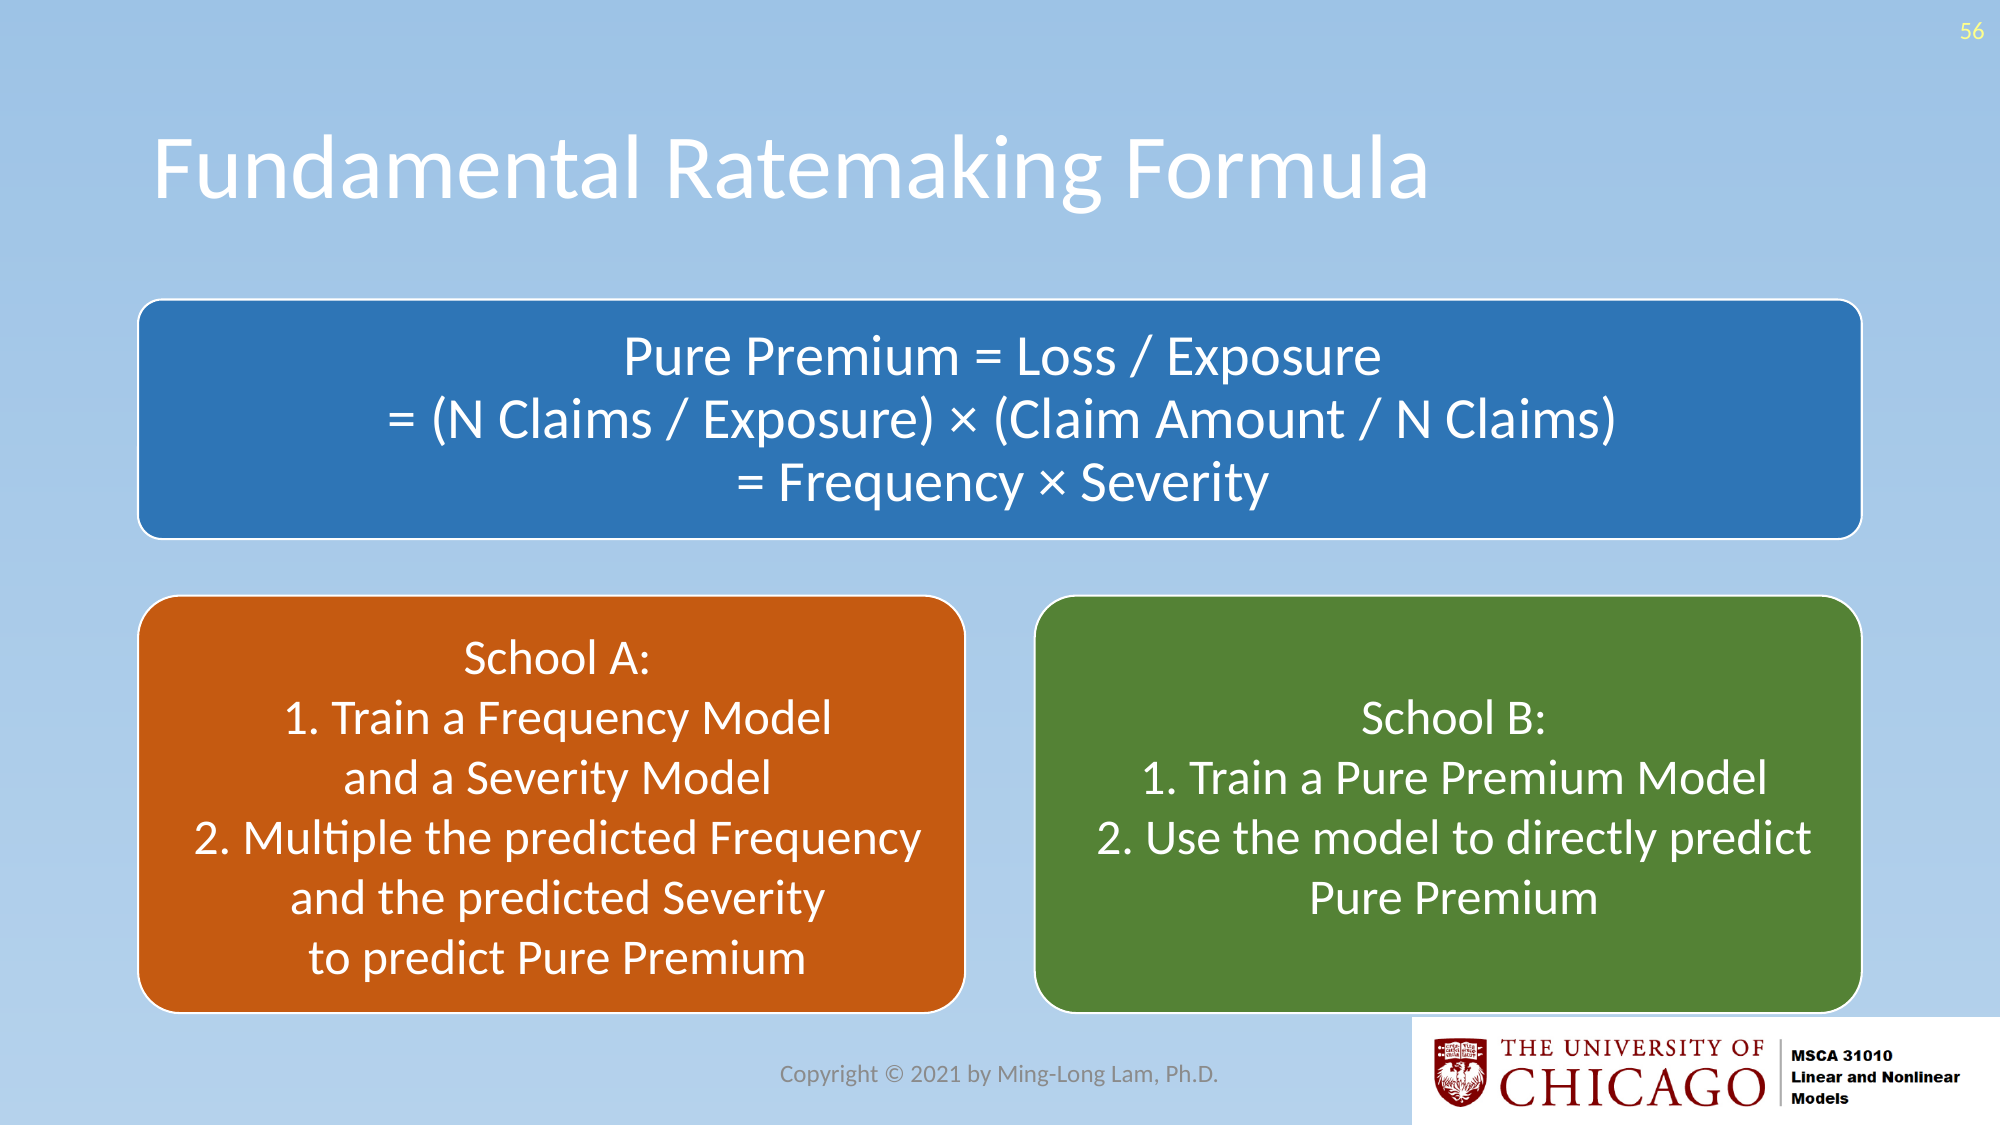

56
# Fundamental Ratemaking Formula
Pure Premium = Loss / Exposure
 = (N Claims / Exposure) × (Claim Amount / N Claims)
= Frequency × Severity
School A:
1. Train a Frequency Model
and a Severity Model
2. Multiple the predicted Frequency and the predicted Severity
to predict Pure Premium
School B:
1. Train a Pure Premium Model
2. Use the model to directly predict Pure Premium
Copyright © 2021 by Ming-Long Lam, Ph.D.